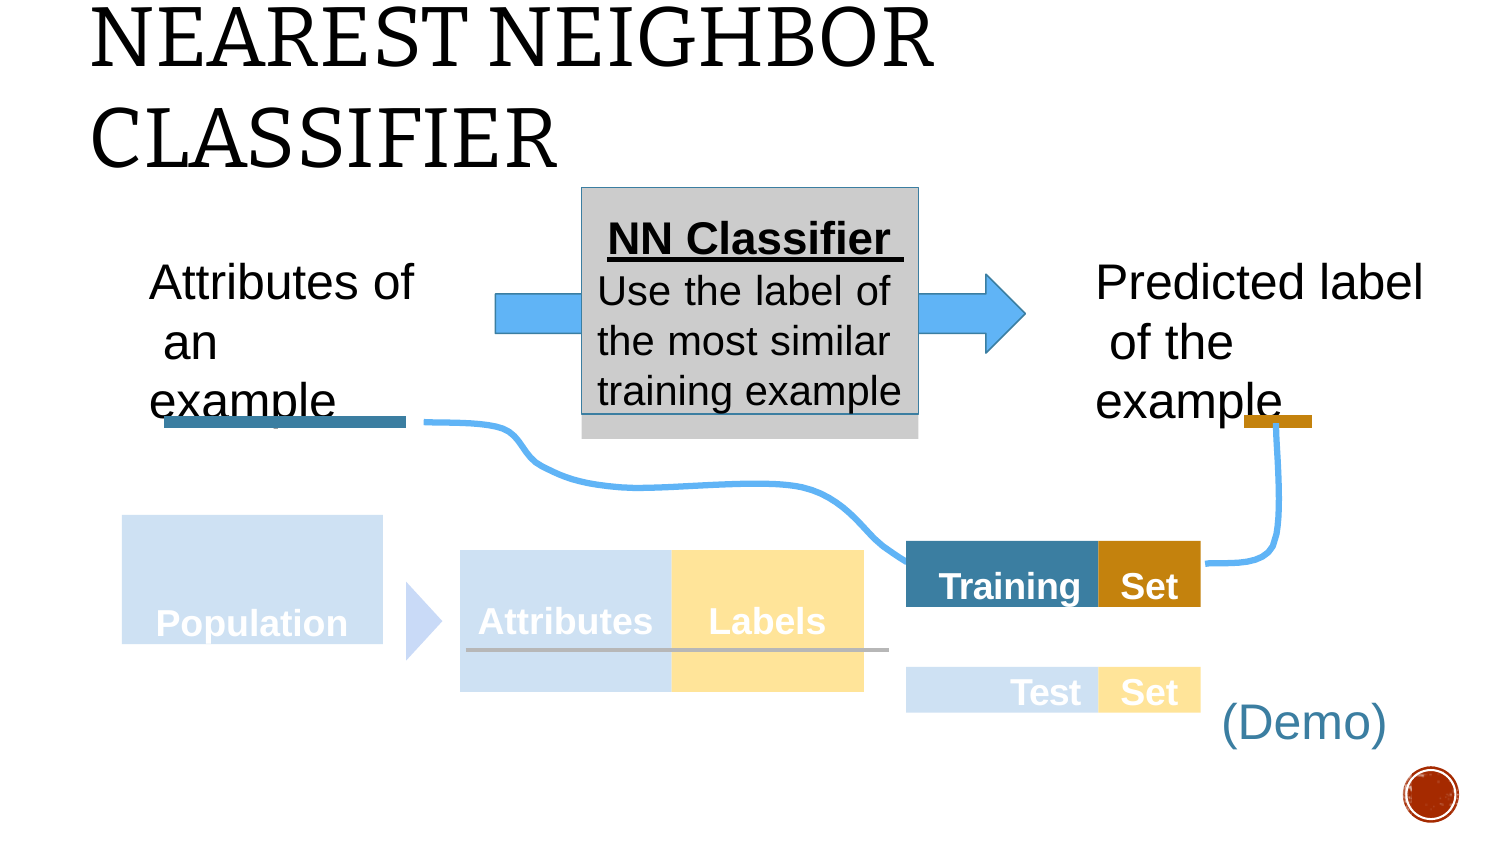

# Nearest Neighbor Classifier

NN Classifier  Use the label of  the most similar  training example
Attributes of  an example
Predicted label  of the example

Population
Set
Training

Attributes
Labels
Set
Test
(Demo)